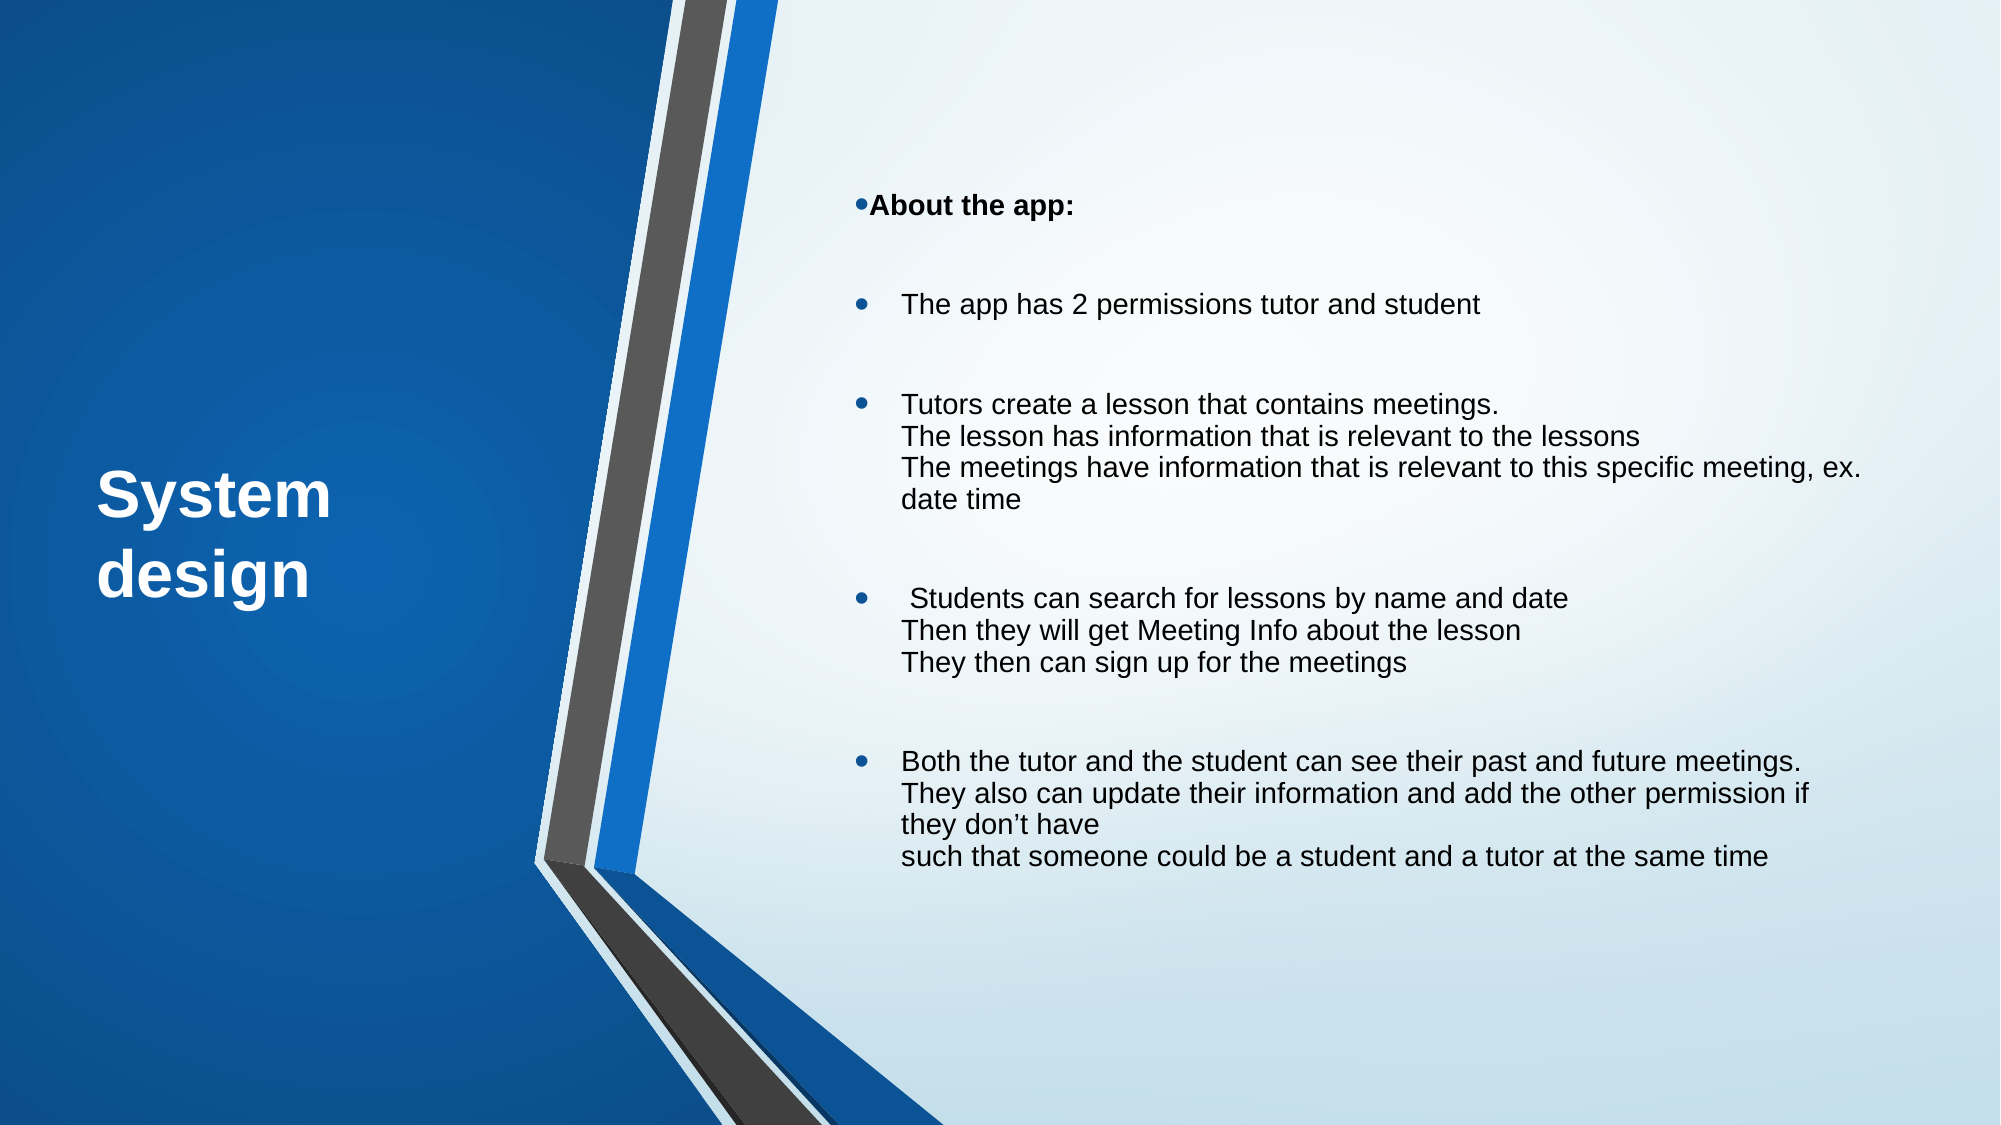

System design
About the app:

The app has 2 permissions tutor and student

Tutors create a lesson that contains meetings.
The lesson has information that is relevant to the lessons
The meetings have information that is relevant to this specific meeting, ex. date time

 Students can search for lessons by name and date
Then they will get Meeting Info about the lesson
They then can sign up for the meetings

Both the tutor and the student can see their past and future meetings.
They also can update their information and add the other permission if they don’t have
such that someone could be a student and a tutor at the same time